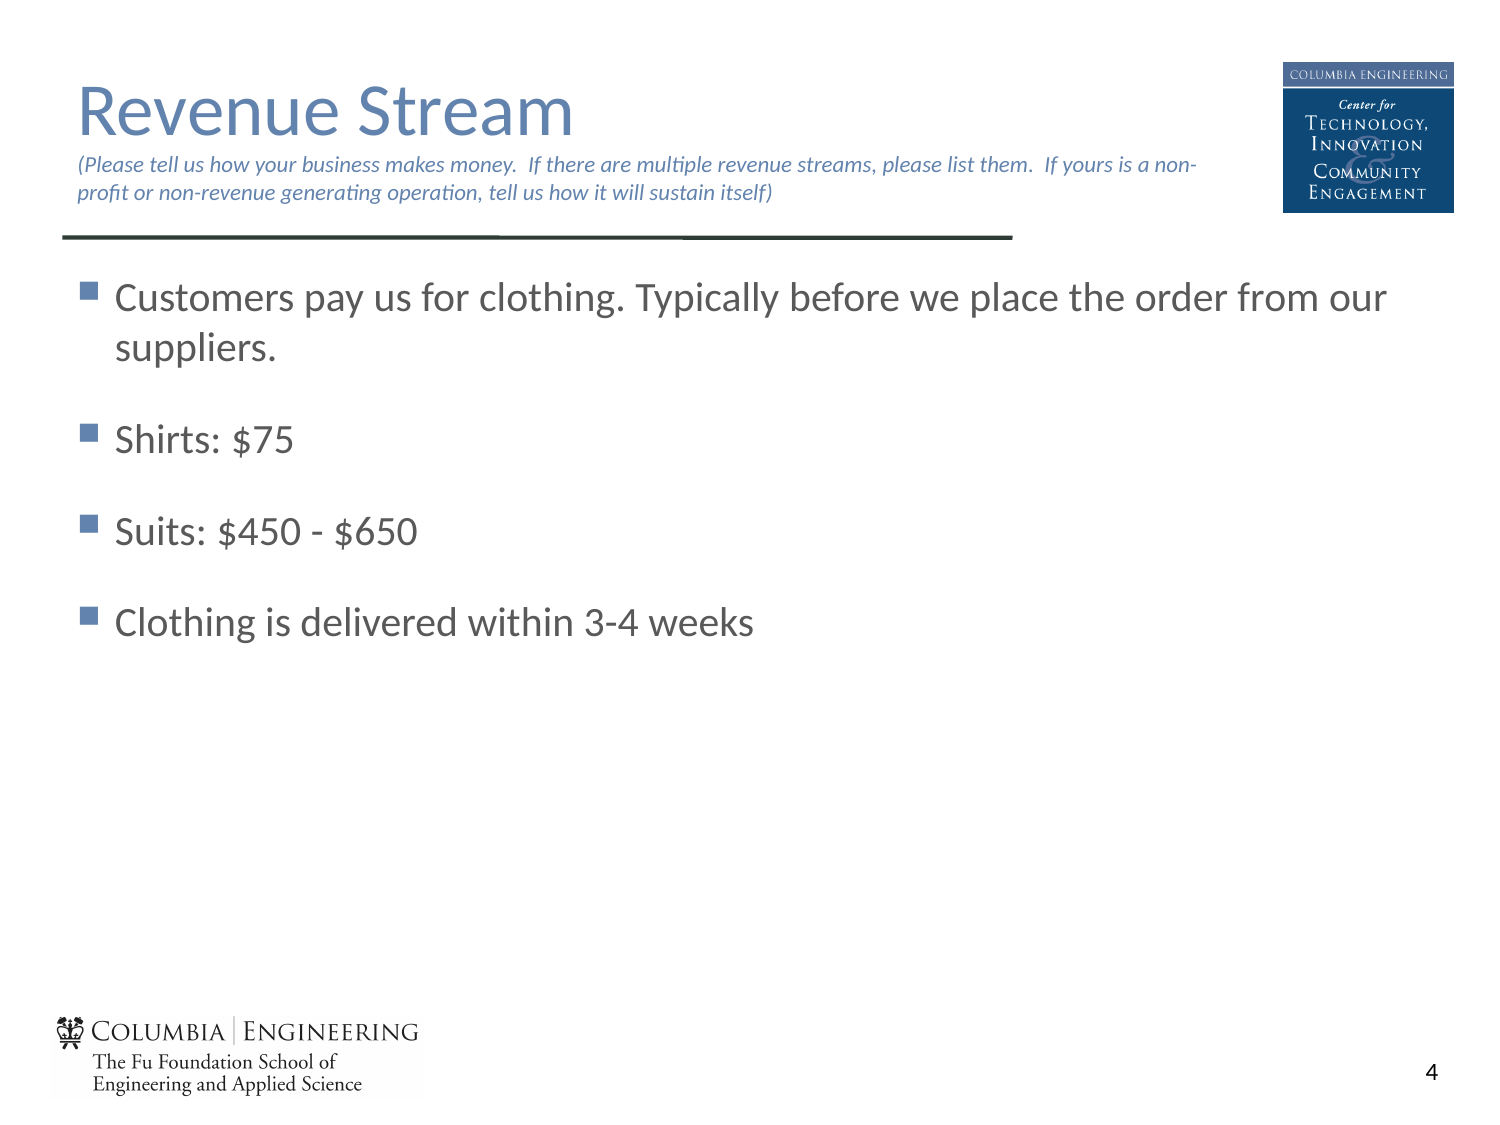

# Revenue Stream (Please tell us how your business makes money.  If there are multiple revenue streams, please list them.  If yours is a non-profit or non-revenue generating operation, tell us how it will sustain itself)
Customers pay us for clothing. Typically before we place the order from our suppliers.
Shirts: $75
Suits: $450 - $650
Clothing is delivered within 3-4 weeks
4